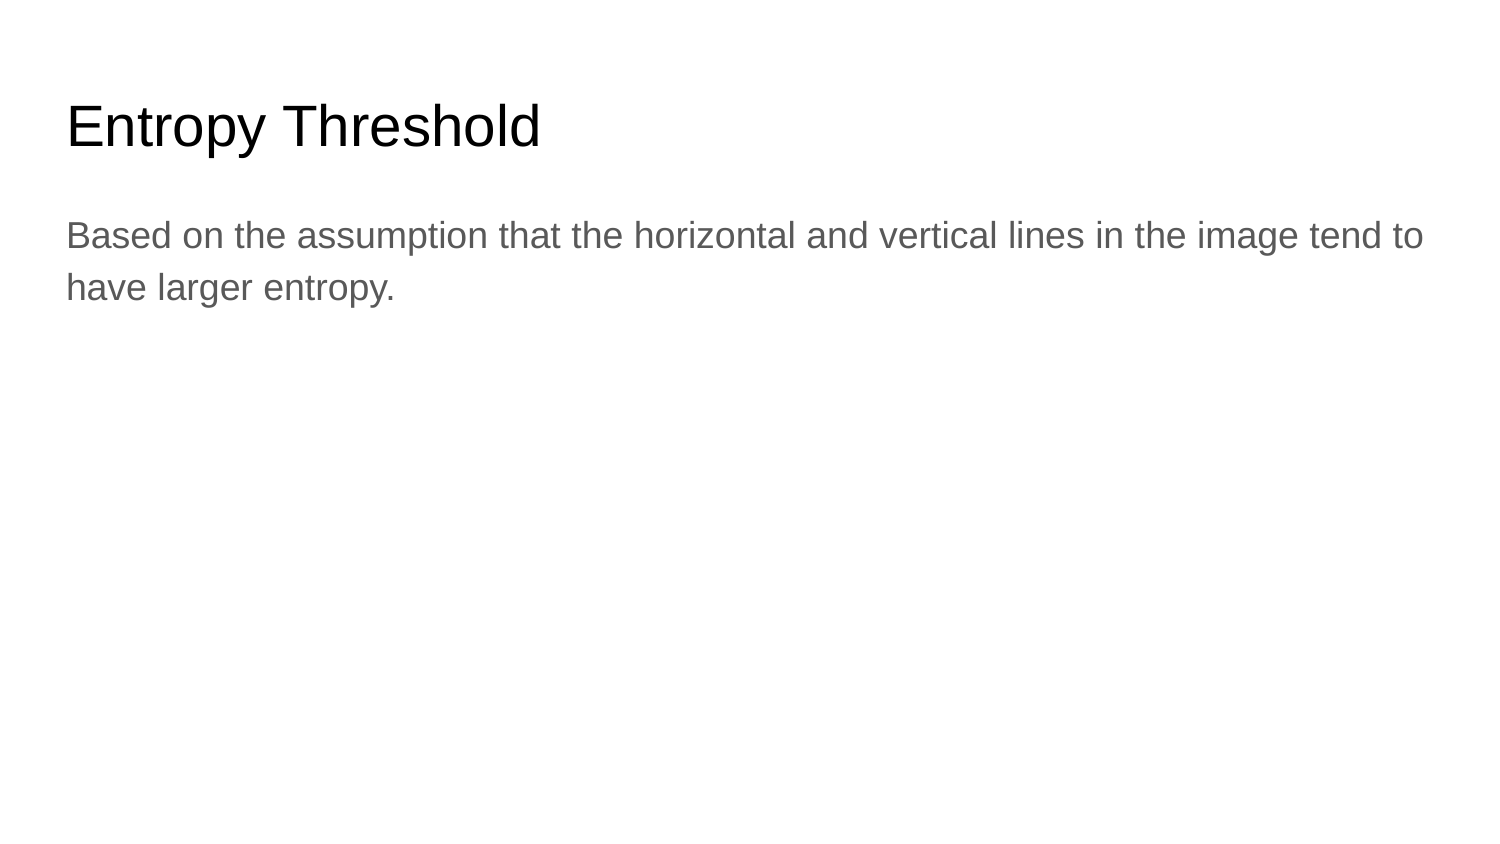

# Entropy Threshold
Based on the assumption that the horizontal and vertical lines in the image tend to have larger entropy.